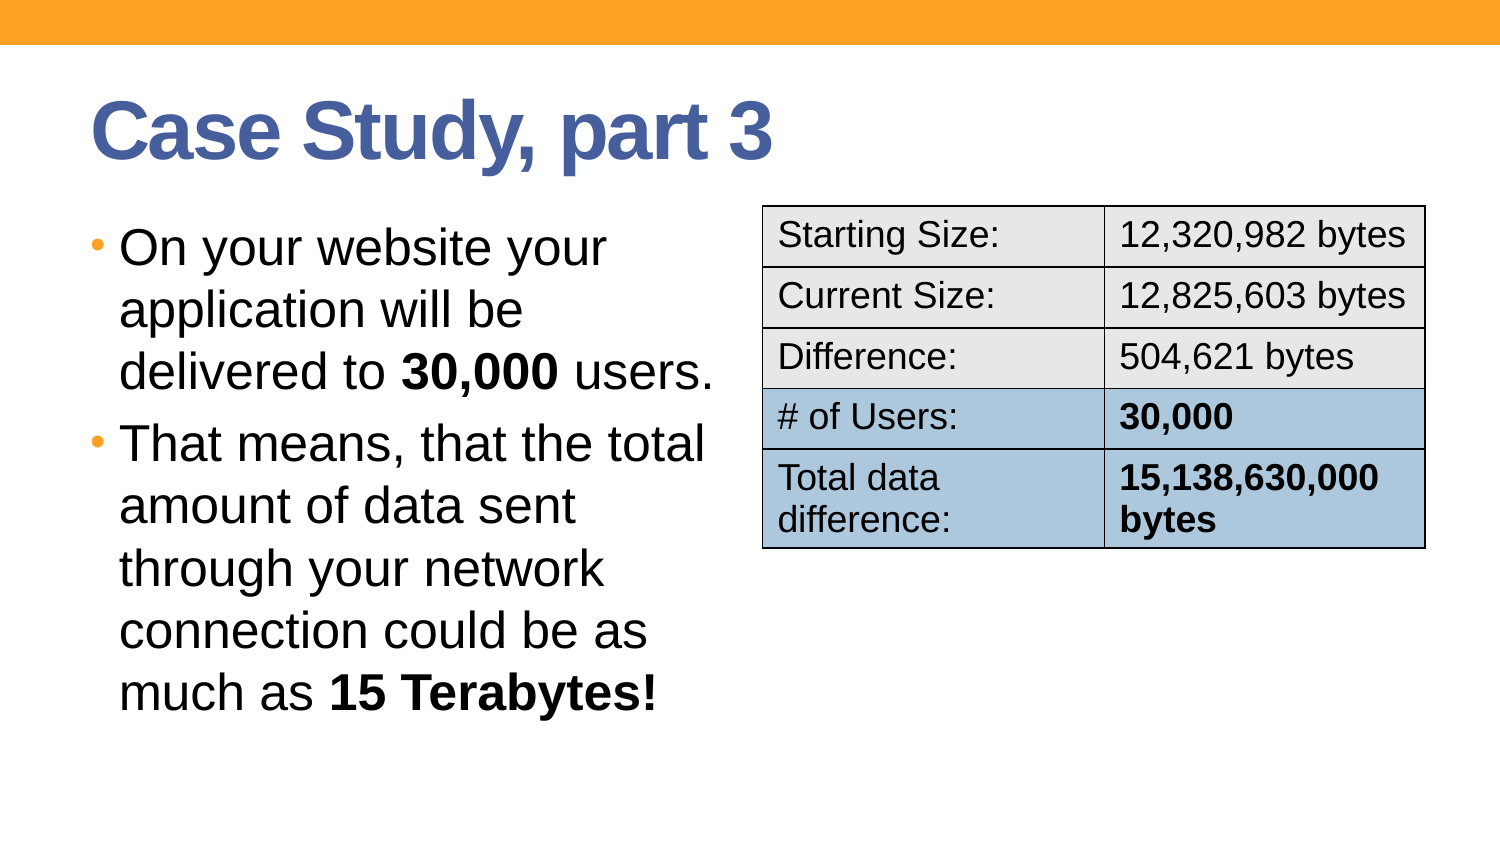

# Case Study, part 3
On your website your application will be delivered to 30,000 users.
That means, that the total amount of data sent through your network connection could be as much as 15 Terabytes!
| Starting Size: | 12,320,982 bytes |
| --- | --- |
| Current Size: | 12,825,603 bytes |
| Difference: | 504,621 bytes |
| # of Users: | 30,000 |
| Total data difference: | 15,138,630,000 bytes |